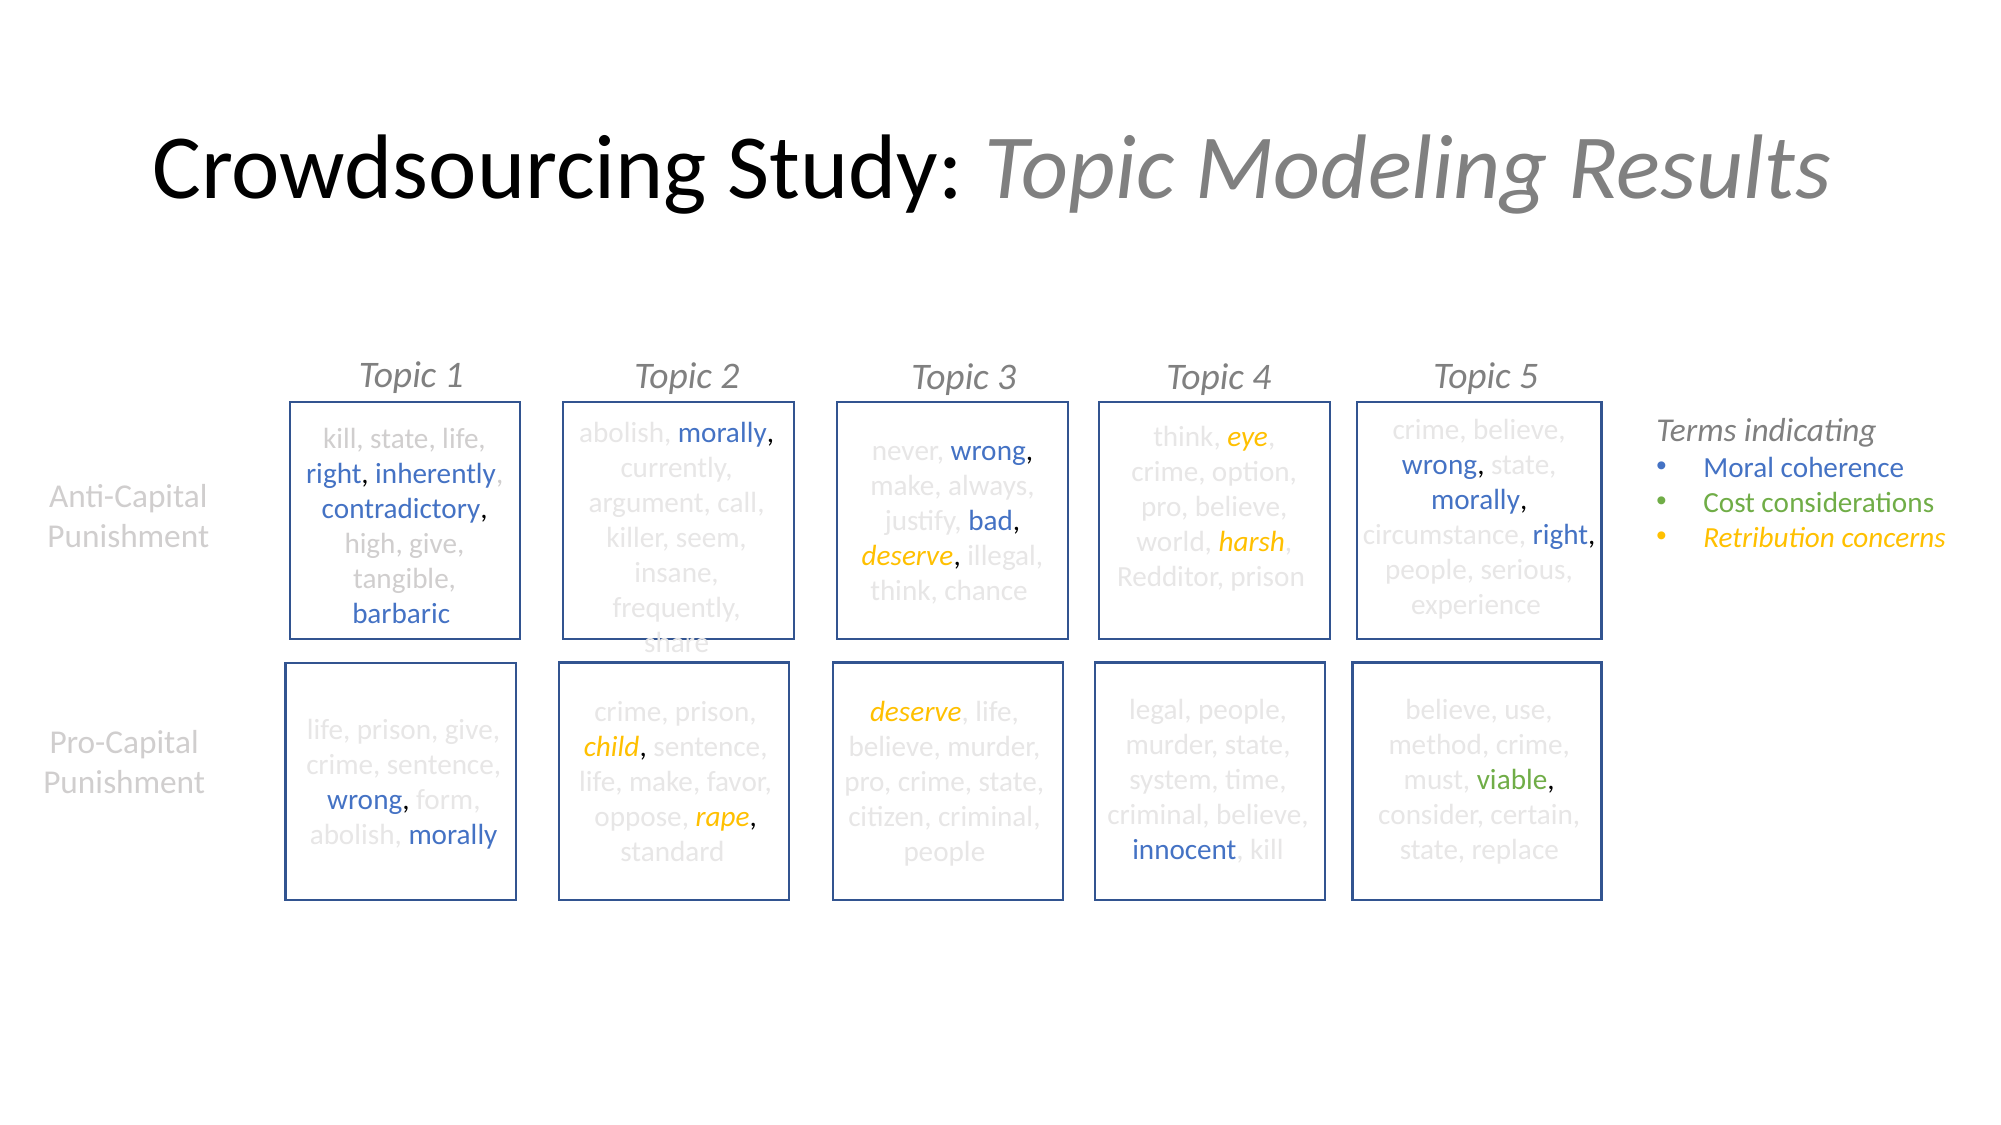

# Crowdsourcing Study: Topic Modeling Results
Topic 1
Topic 2
Topic 5
Topic 3
Topic 4
Terms indicating
Moral coherence
Cost considerations
Retribution concerns

Anti-Capital Punishment
crime, believe, wrong, state, morally, circumstance, right, people, serious, experience
abolish, morally, currently, argument, call, killer, seem, insane, frequently, share
think, eye, crime, option, pro, believe, world, harsh, Redditor, prison
kill, state, life, right, inherently, contradictory, high, give, tangible, barbaric
never, wrong, make, always, justify, bad, deserve, illegal, think, chance

Pro-Capital Punishment
believe, use, method, crime, must, viable, consider, certain, state, replace
legal, people, murder, state, system, time, criminal, believe, innocent, kill
deserve, life, believe, murder, pro, crime, state, citizen, criminal, people
crime, prison, child, sentence, life, make, favor, oppose, rape, standard
life, prison, give, crime, sentence, wrong, form, abolish, morally